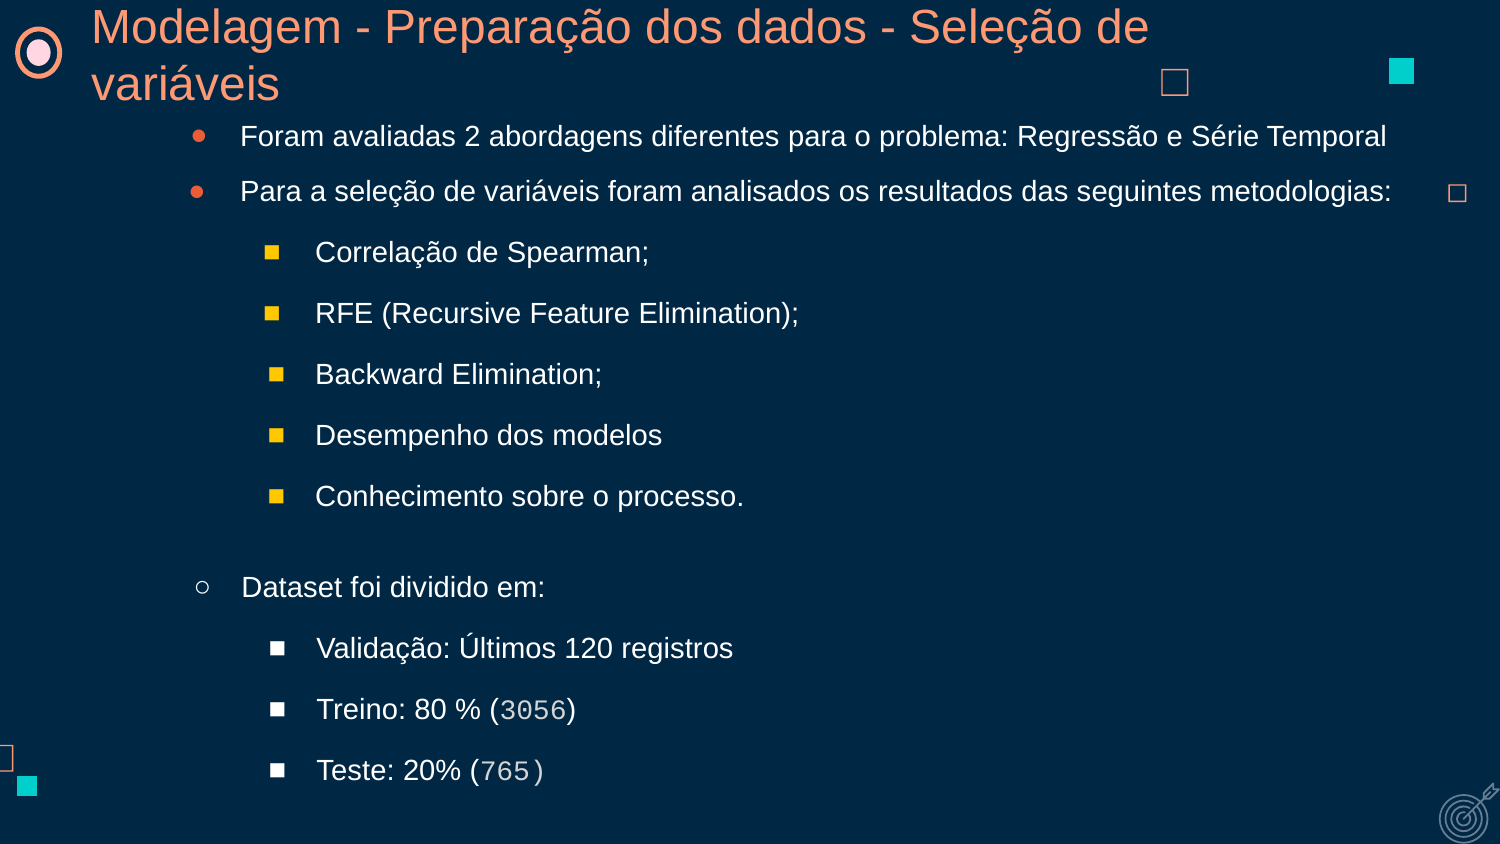

Modelagem - Preparação dos dados - Seleção de variáveis

Foram avaliadas 2 abordagens diferentes para o problema: Regressão e Série Temporal
Para a seleção de variáveis foram analisados os resultados das seguintes metodologias:
Correlação de Spearman;
RFE (Recursive Feature Elimination);
Backward Elimination;
Desempenho dos modelos
Conhecimento sobre o processo.
Dataset foi dividido em:
Validação: Últimos 120 registros
Treino: 80 % (3056)
Teste: 20% (765)